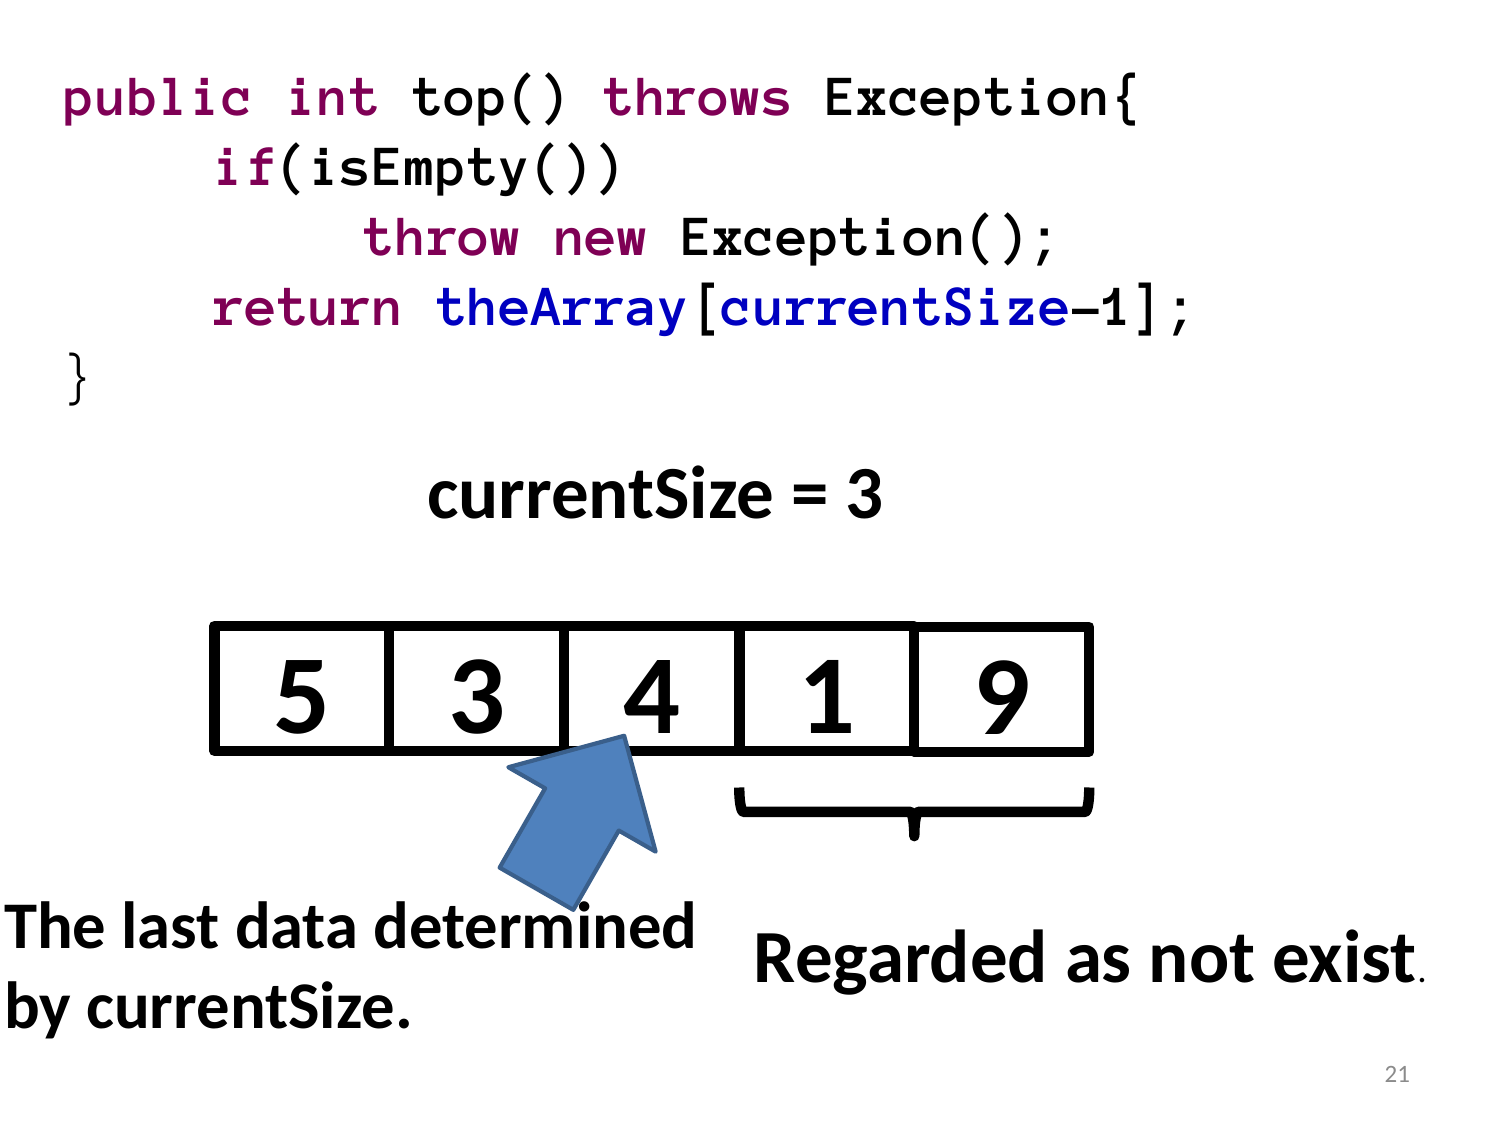

public int top() throws Exception{
	if(isEmpty())
		throw new Exception();
	return theArray[currentSize-1];
}

currentSize = 3
5
3
4
1
9

The last data determined by currentSize.

Regarded as not exist.
21